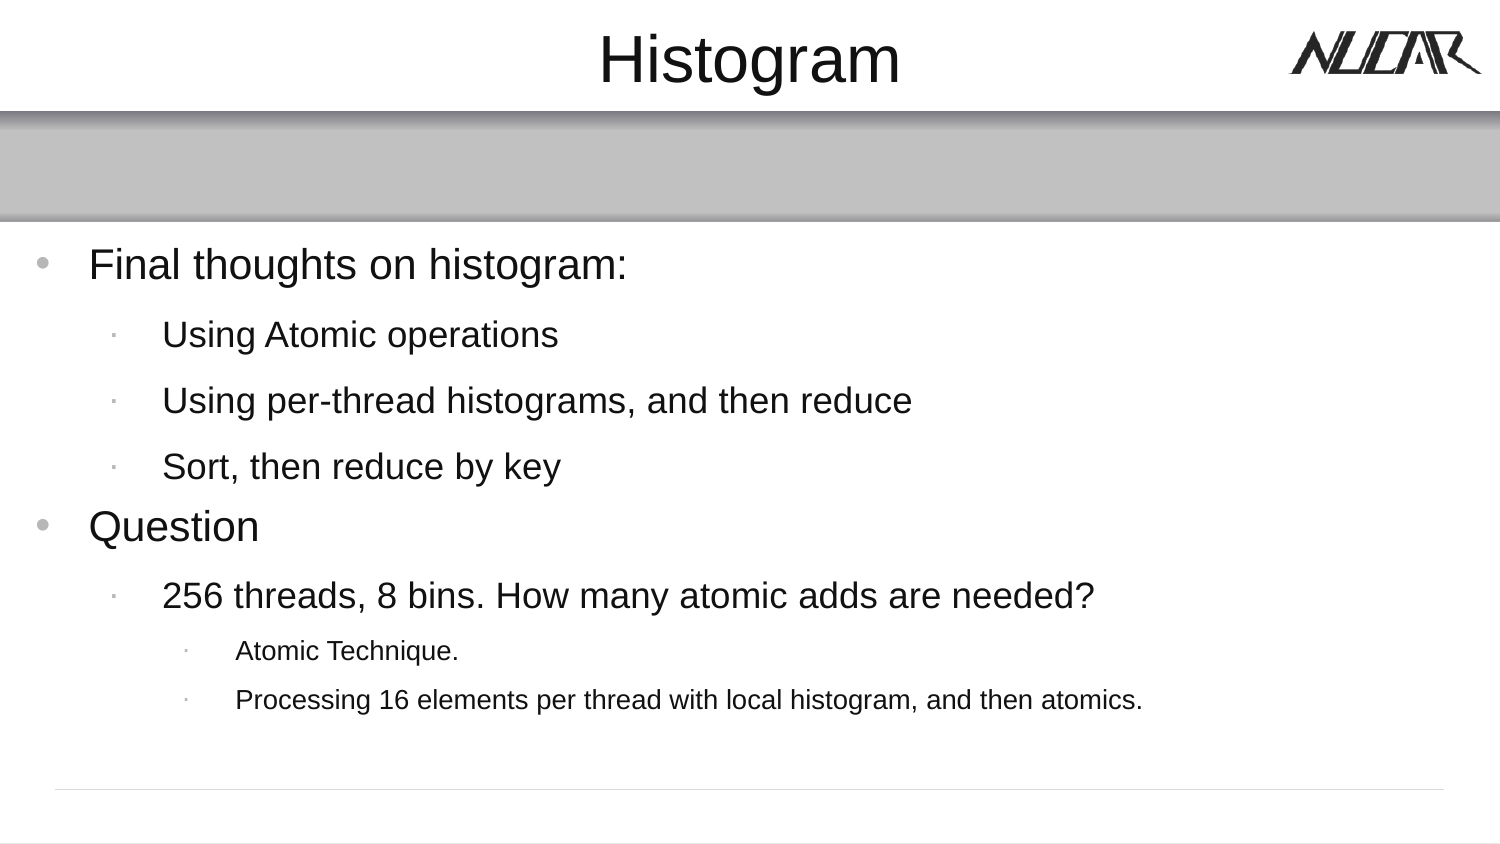

# Histogram
Final thoughts on histogram:
Using Atomic operations
Using per-thread histograms, and then reduce
Sort, then reduce by key
Question
256 threads, 8 bins. How many atomic adds are needed?
Atomic Technique.
Processing 16 elements per thread with local histogram, and then atomics.